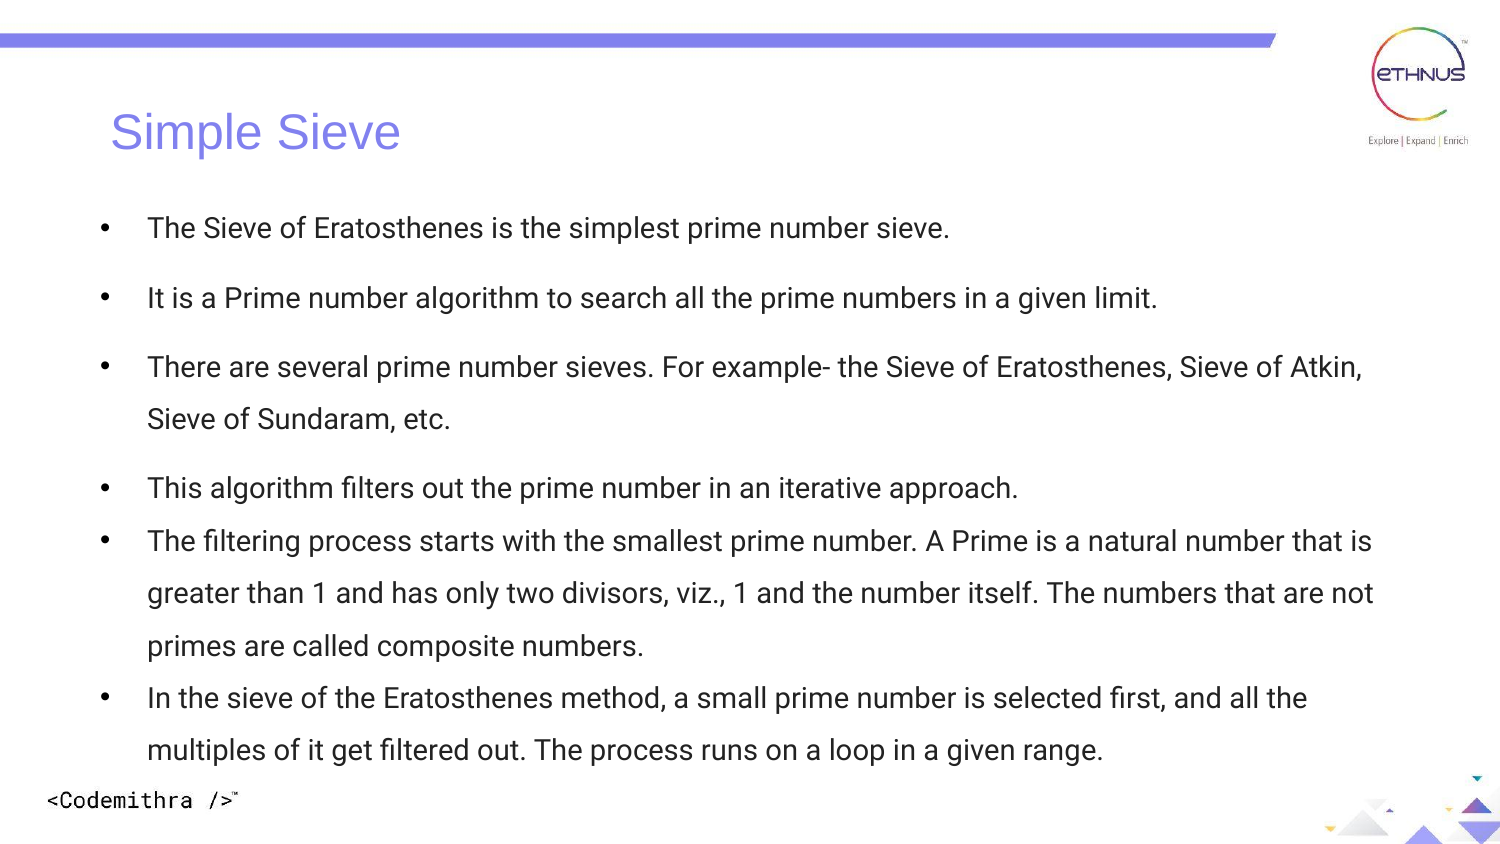

Simple Sieve
The Sieve of Eratosthenes is the simplest prime number sieve.
It is a Prime number algorithm to search all the prime numbers in a given limit.
There are several prime number sieves. For example- the Sieve of Eratosthenes, Sieve of Atkin, Sieve of Sundaram, etc.
This algorithm filters out the prime number in an iterative approach.
The filtering process starts with the smallest prime number. A Prime is a natural number that is greater than 1 and has only two divisors, viz., 1 and the number itself. The numbers that are not primes are called composite numbers.
In the sieve of the Eratosthenes method, a small prime number is selected first, and all the multiples of it get filtered out. The process runs on a loop in a given range.